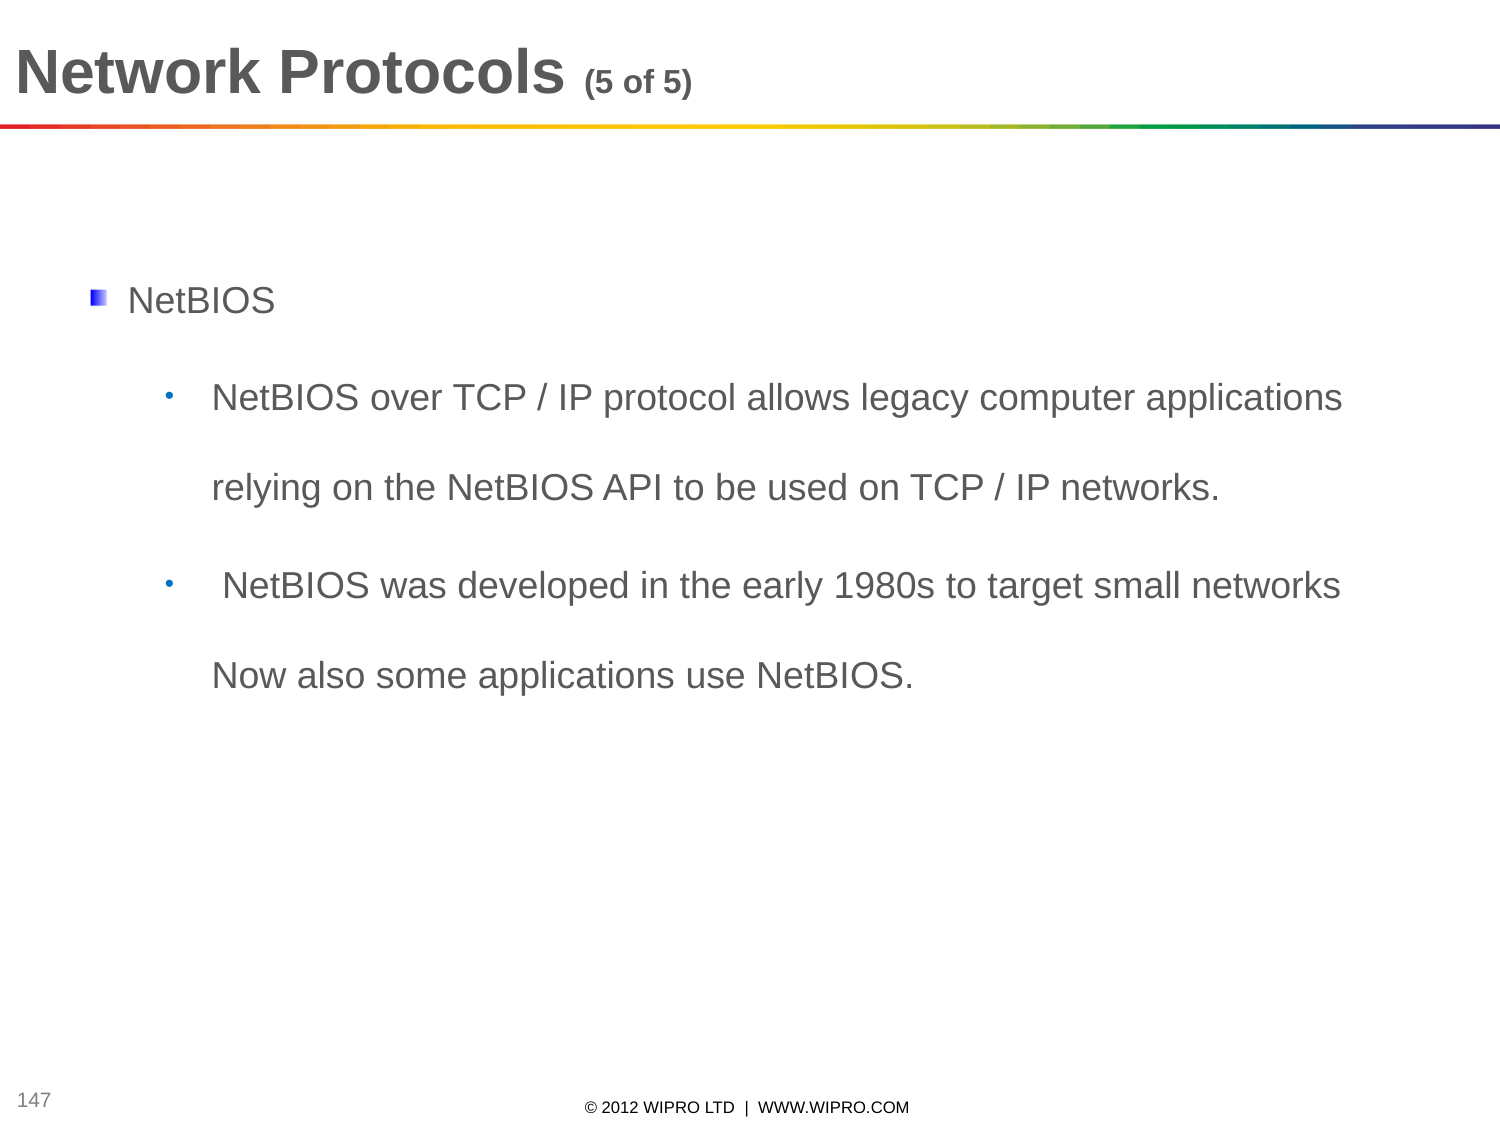

Network Protocols (5 of 5)
NetBIOS
NetBIOS over TCP / IP protocol allows legacy computer applications relying on the NetBIOS API to be used on TCP / IP networks.
 NetBIOS was developed in the early 1980s to target small networks Now also some applications use NetBIOS.